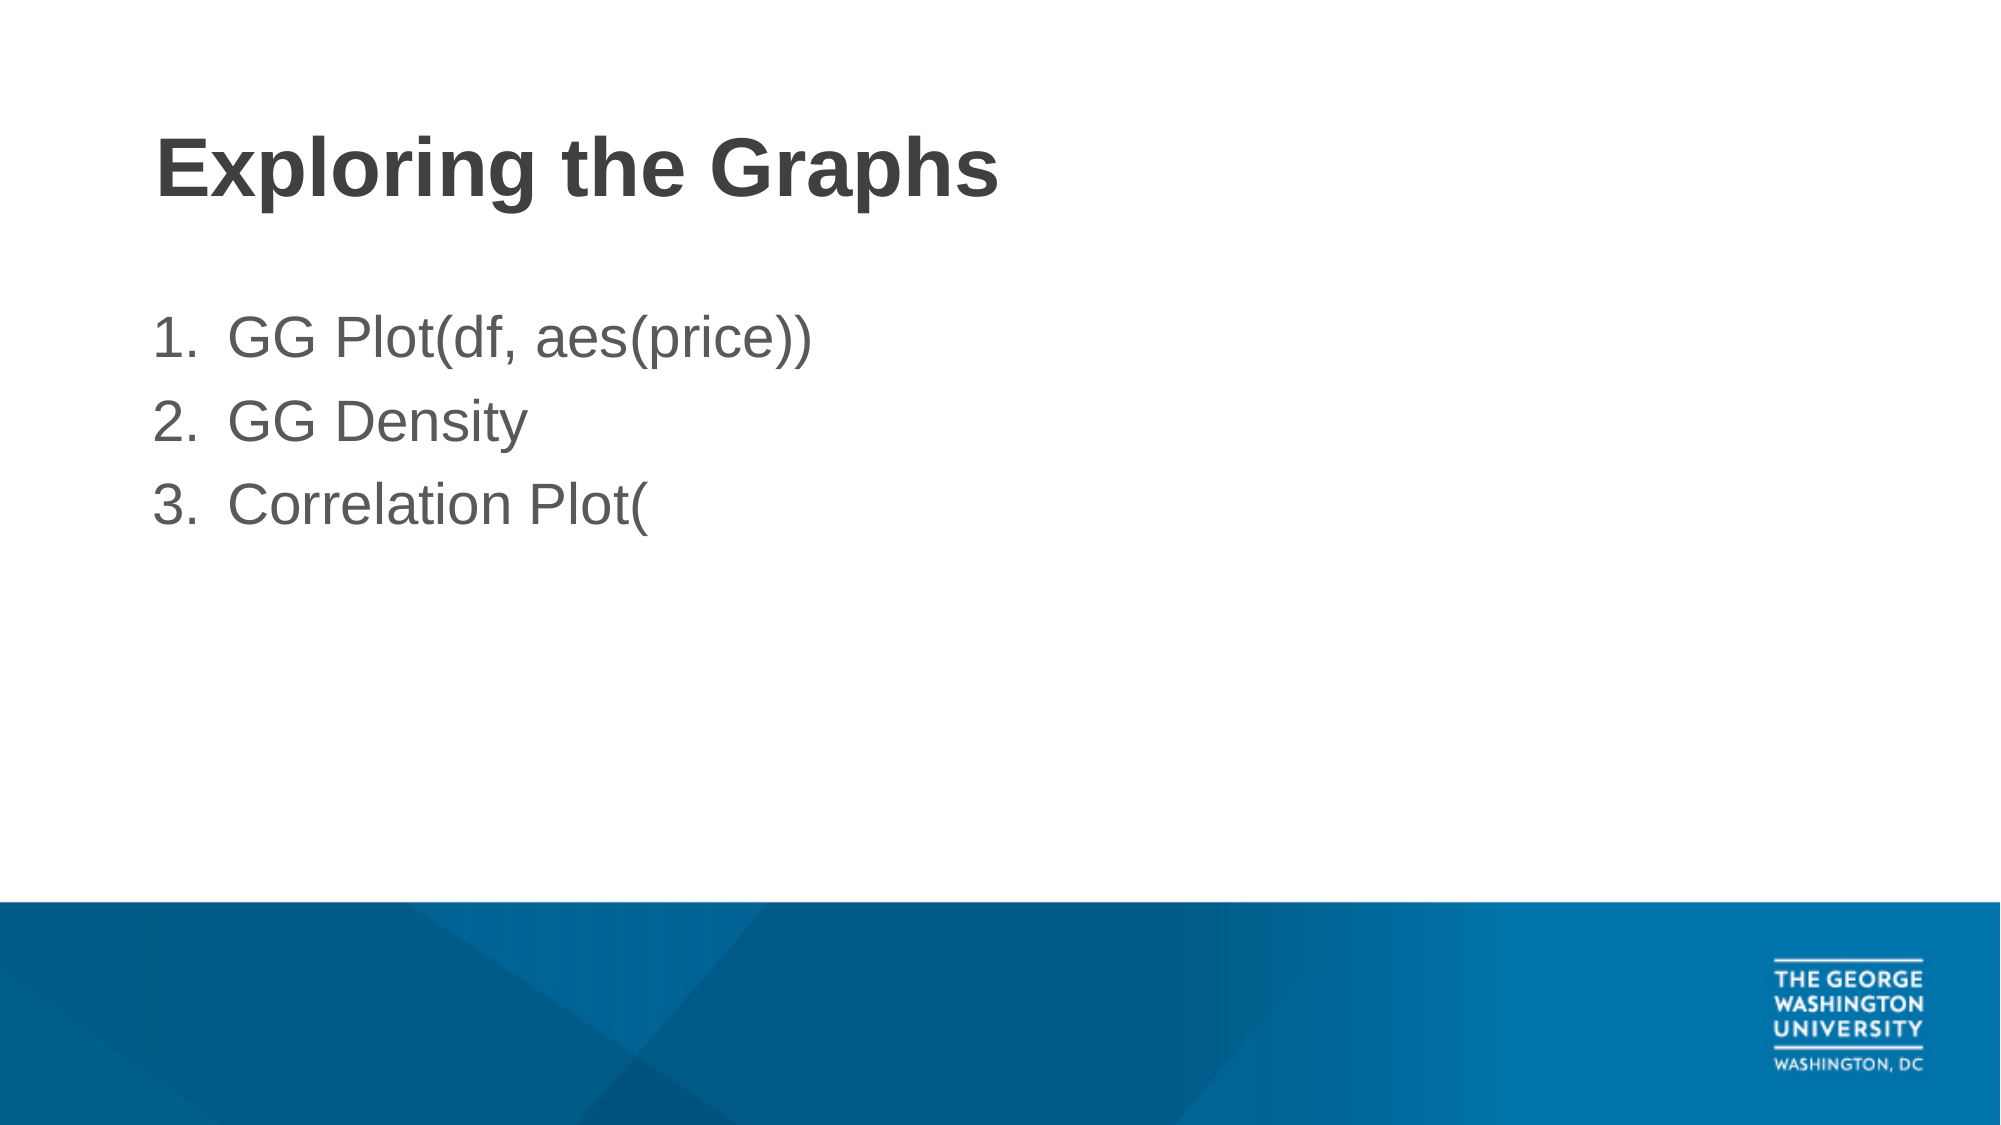

# Exploring the Graphs
GG Plot(df, aes(price))
GG Density
Correlation Plot(